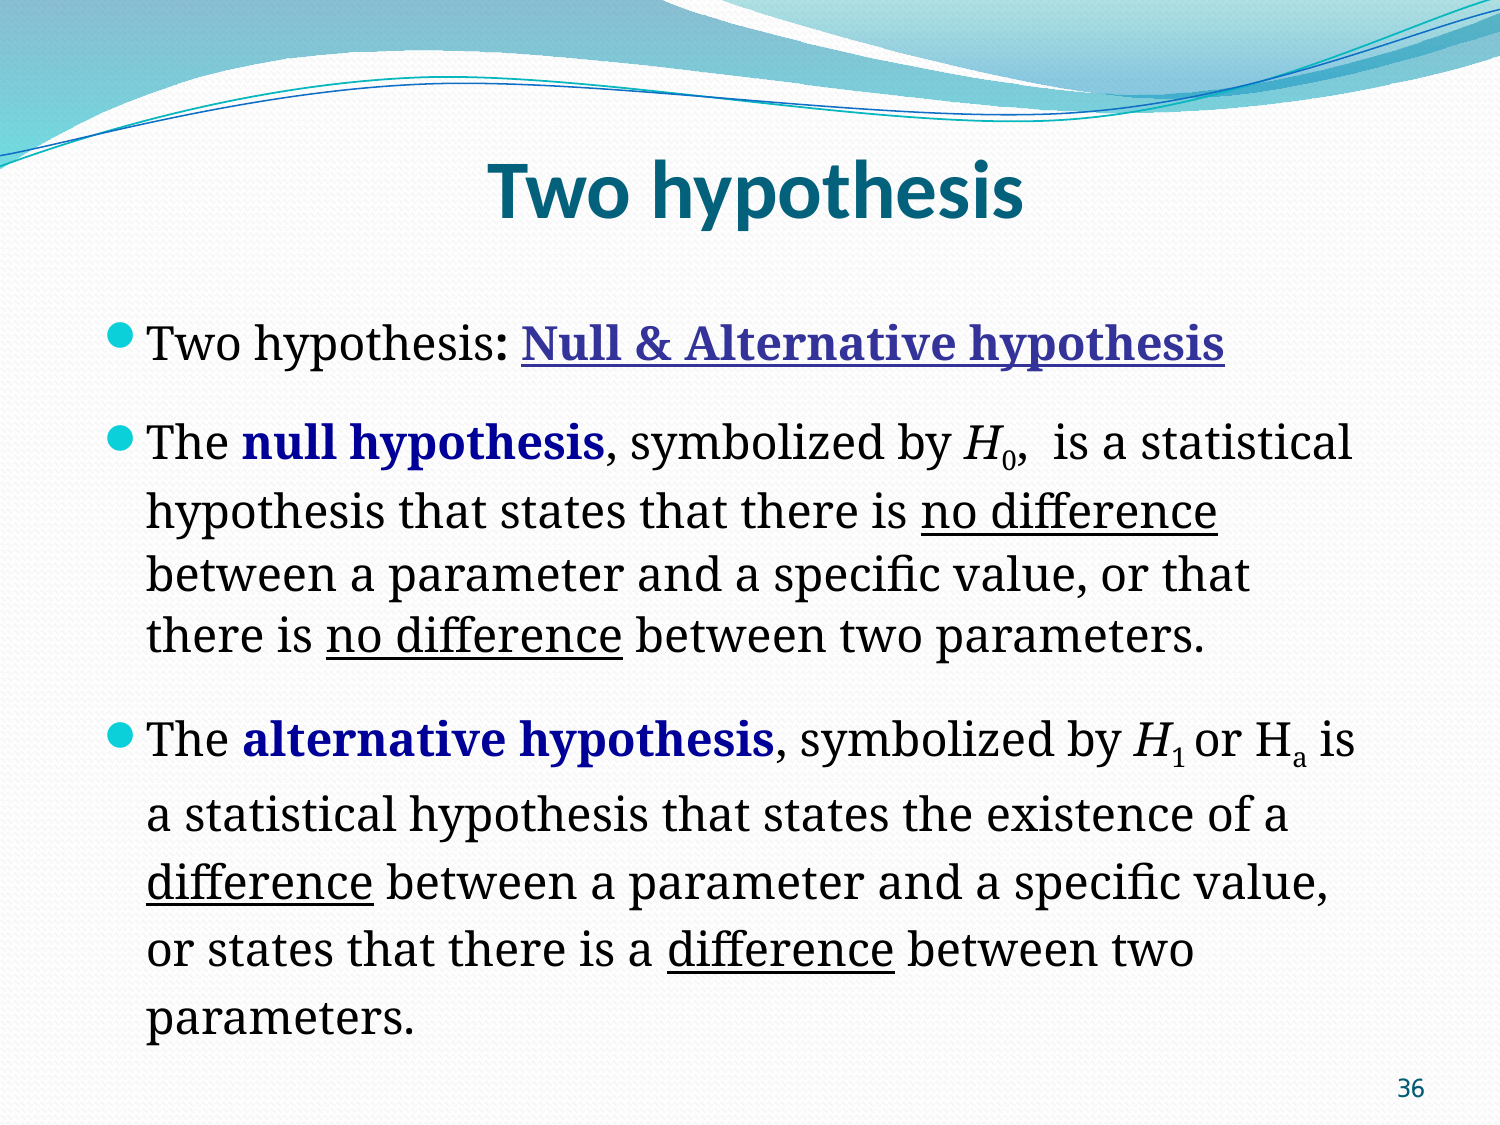

Two hypothesis
Two hypothesis: Null & Alternative hypothesis

The null hypothesis, symbolized by H0,  is a statistical hypothesis that states that there is no difference between a parameter and a specific value, or that there is no difference between two parameters.

The alternative hypothesis, symbolized by H1 or Ha is a statistical hypothesis that states the existence of a difference between a parameter and a specific value, or states that there is a difference between two parameters.

36